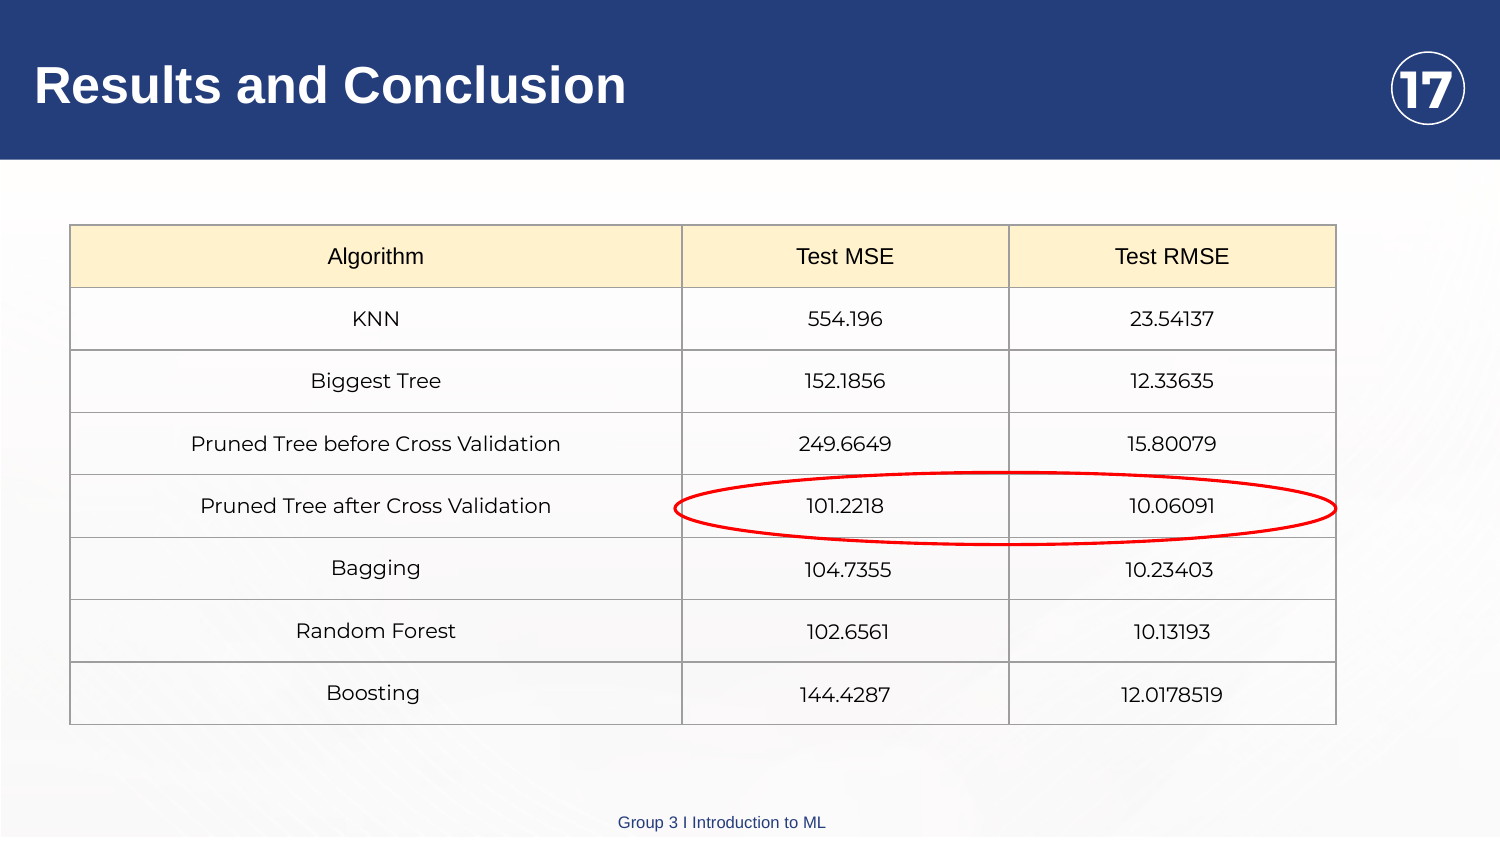

Results and Conclusion
17

| Algorithm | Test MSE | Test RMSE |
| --- | --- | --- |
| KNN | 554.196 | 23.54137 |
| Biggest Tree | 152.1856 | 12.33635 |
| Pruned Tree before Cross Validation | 249.6649 | 15.80079 |
| Pruned Tree after Cross Validation | 101.2218 | 10.06091 |
| Bagging | 104.7355 | 10.23403 |
| Random Forest | 102.6561 | 10.13193 |
| Boosting | 144.4287 | 12.0178519 |